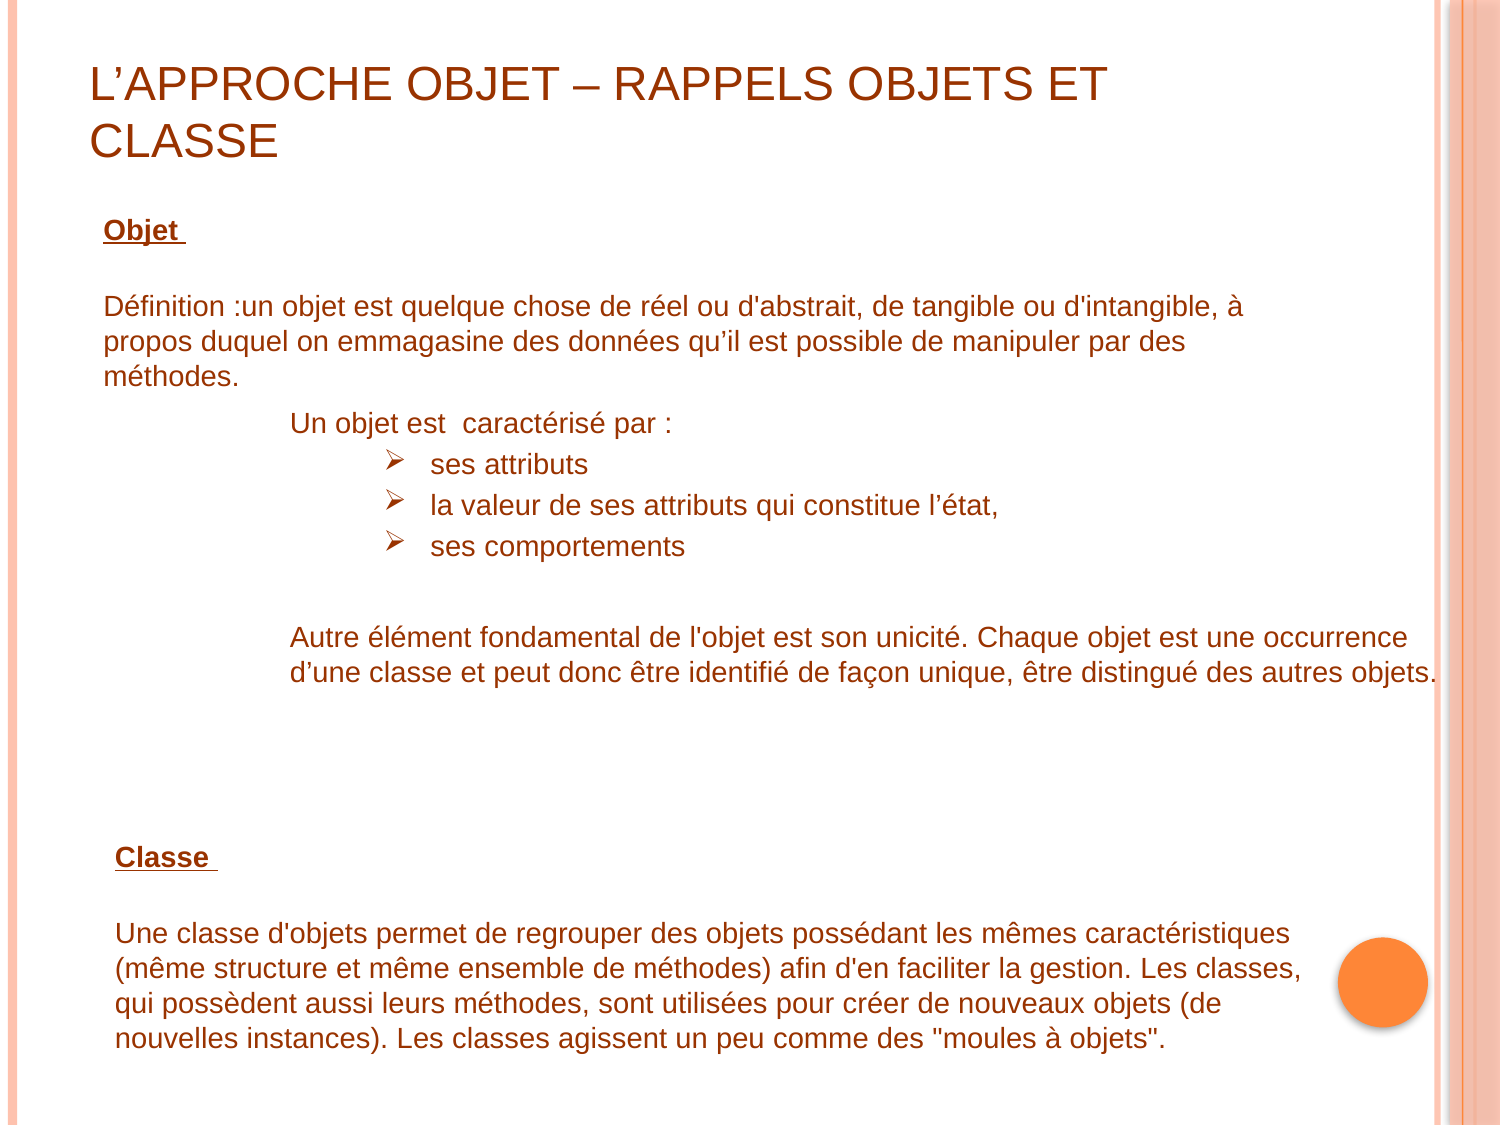

# L’approche Objet – rappels Objets et Classe
Objet
Définition :un objet est quelque chose de réel ou d'abstrait, de tangible ou d'intangible, à propos duquel on emmagasine des données qu’il est possible de manipuler par des méthodes.

Un objet est  caractérisé par :
ses attributs
la valeur de ses attributs qui constitue l’état,
ses comportements

Autre élément fondamental de l'objet est son unicité. Chaque objet est une occurrence  d’une classe et peut donc être identifié de façon unique, être distingué des autres objets.

Classe
Une classe d'objets permet de regrouper des objets possédant les mêmes caractéristiques (même structure et même ensemble de méthodes) afin d'en faciliter la gestion. Les classes, qui possèdent aussi leurs méthodes, sont utilisées pour créer de nouveaux objets (de nouvelles instances). Les classes agissent un peu comme des "moules à objets".